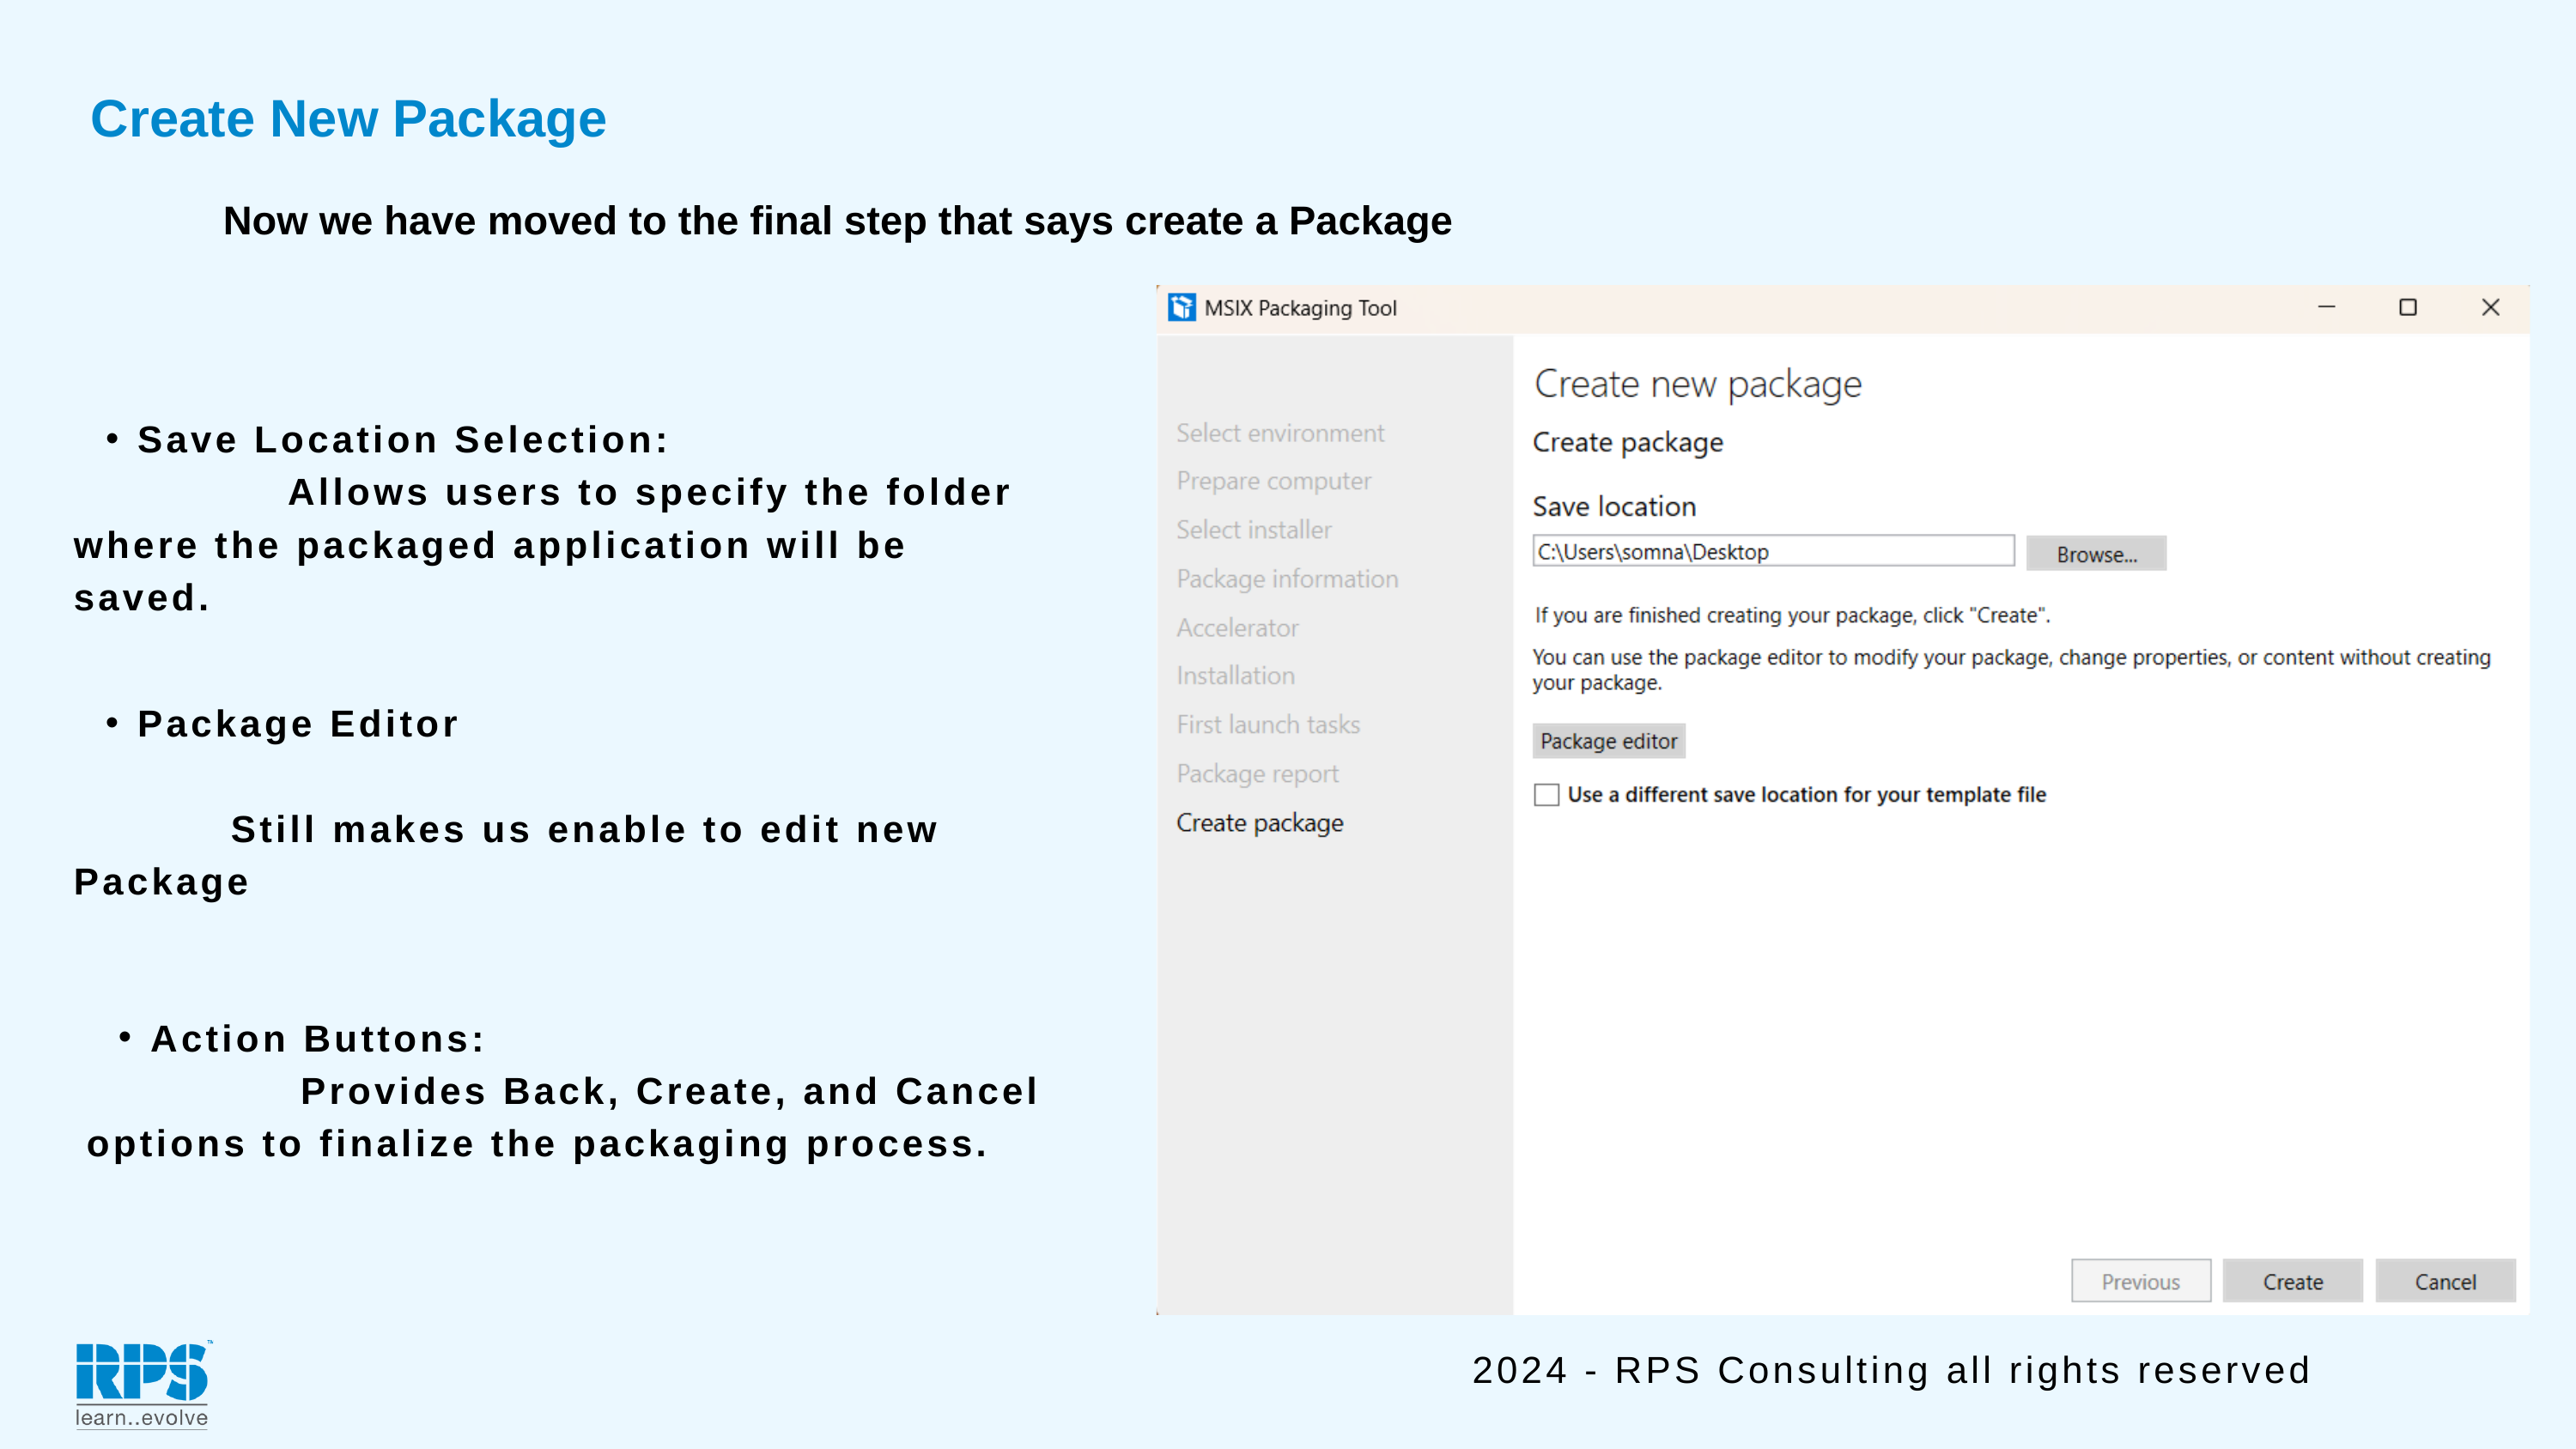

Create New Package
Now we have moved to the final step that says create a Package

Save Location Selection:
               Allows users to specify the folder where the packaged application will be saved.
Package Editor

           Still makes us enable to edit new Package
Action Buttons:
               Provides Back, Create, and Cancel options to finalize the packaging process.

2024 - RPS Consulting all rights reserved